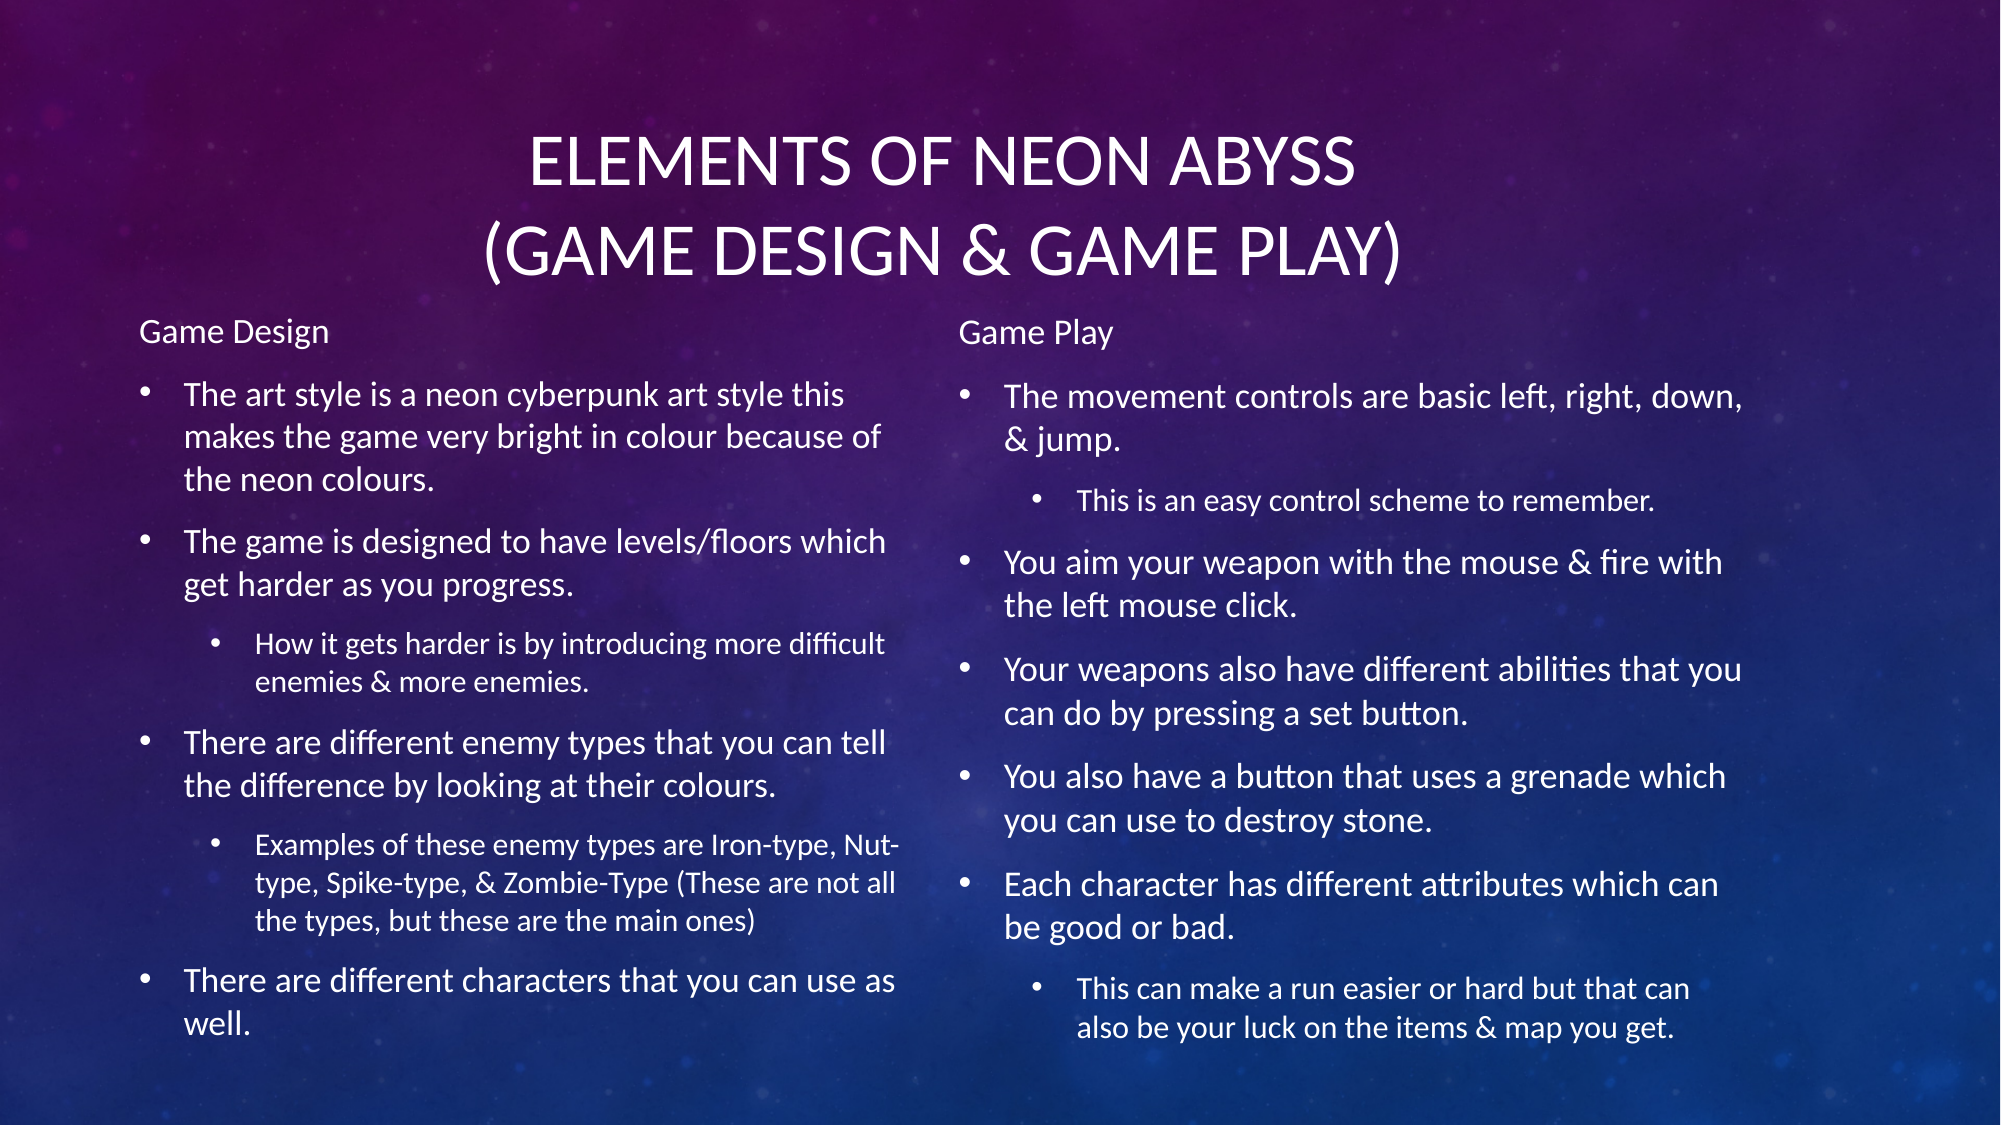

# Elements of Neon Abyss (Game Design & Game Play)
Game Design
The art style is a neon cyberpunk art style this makes the game very bright in colour because of the neon colours.
The game is designed to have levels/floors which get harder as you progress.
How it gets harder is by introducing more difficult enemies & more enemies.
There are different enemy types that you can tell the difference by looking at their colours.
Examples of these enemy types are Iron-type, Nut-type, Spike-type, & Zombie-Type (These are not all the types, but these are the main ones)
There are different characters that you can use as well.
Game Play
The movement controls are basic left, right, down, & jump.
This is an easy control scheme to remember.
You aim your weapon with the mouse & fire with the left mouse click.
Your weapons also have different abilities that you can do by pressing a set button.
You also have a button that uses a grenade which you can use to destroy stone.
Each character has different attributes which can be good or bad.
This can make a run easier or hard but that can also be your luck on the items & map you get.